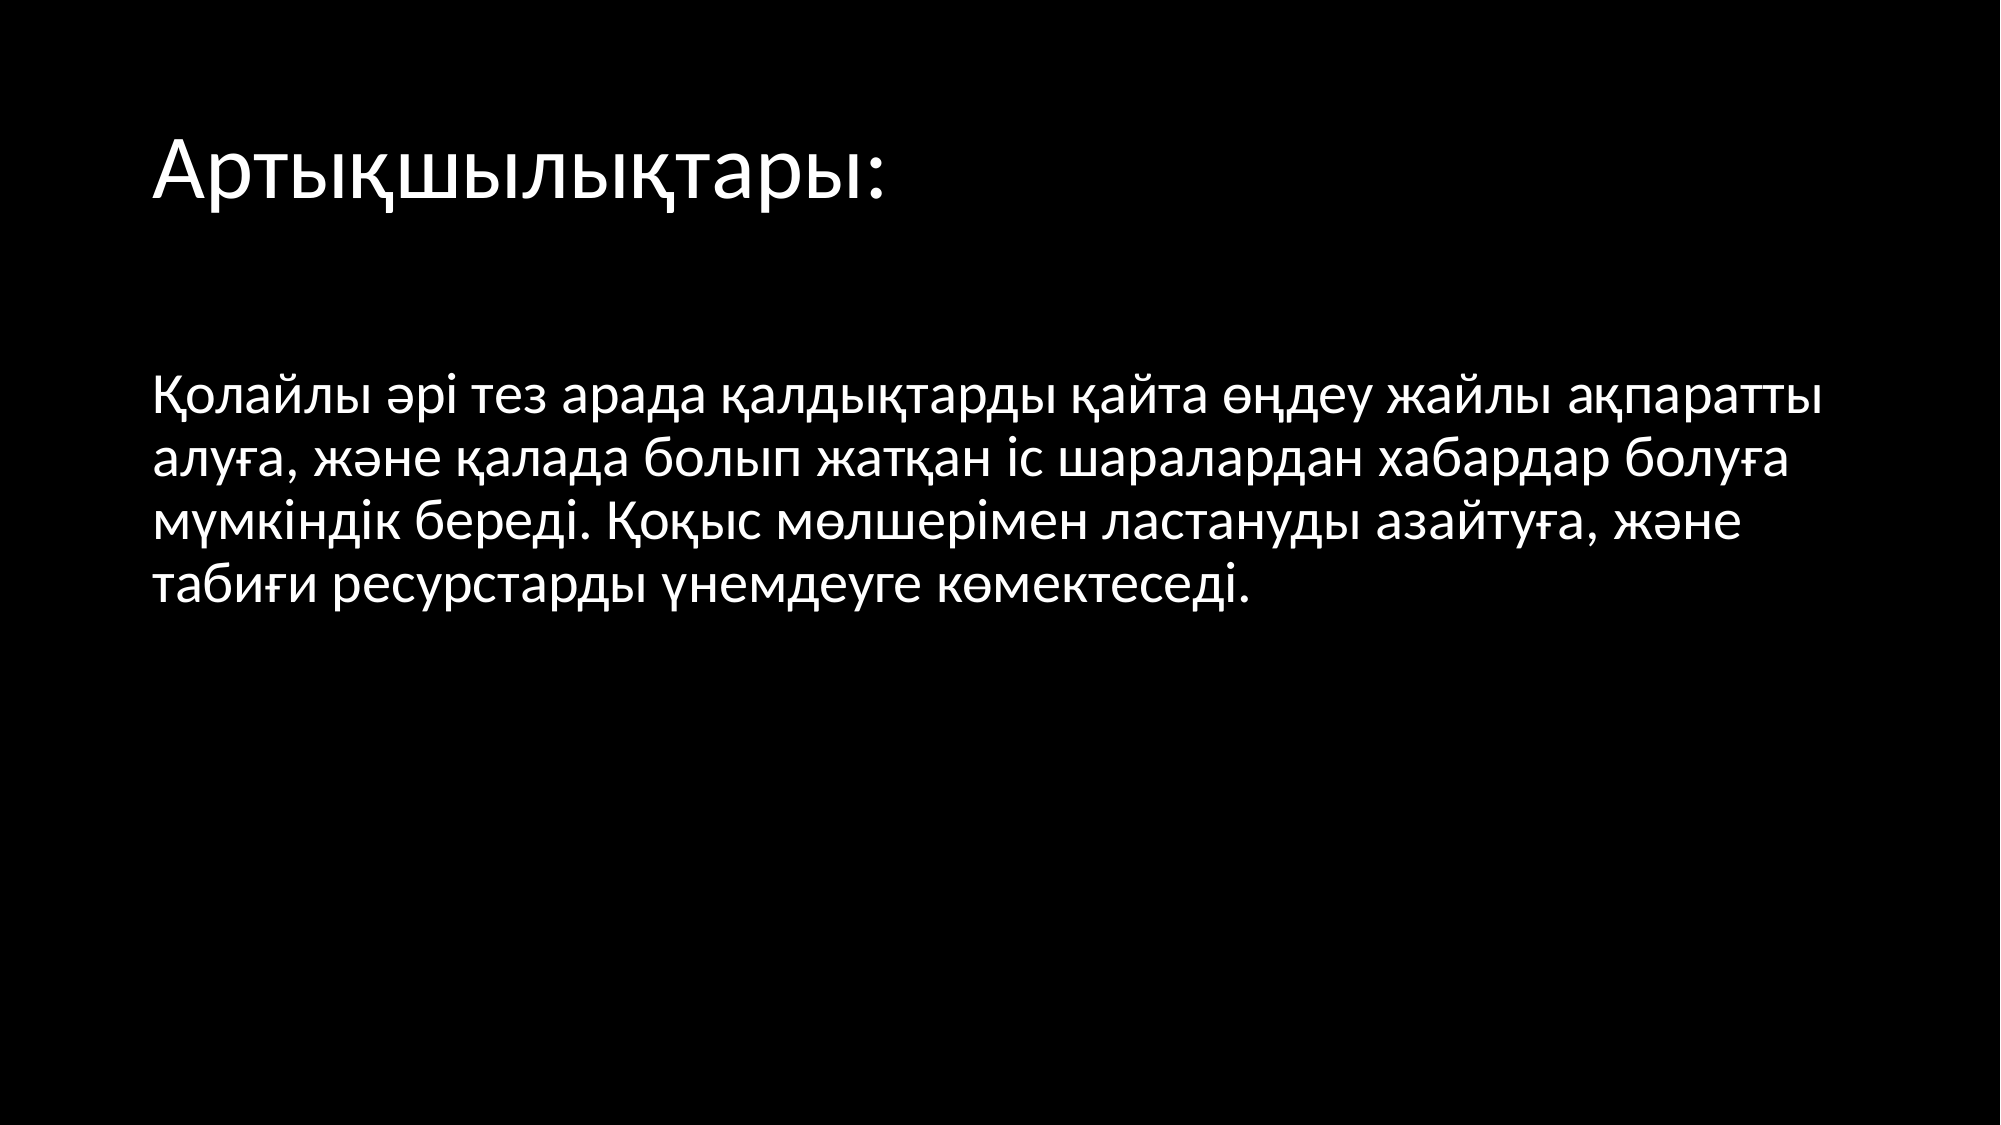

# Артықшылықтары:
Қолайлы әрі тез арада қалдықтарды қайта өңдеу жайлы ақпаратты алуға, және қалада болып жатқан іс шаралардан хабардар болуға мүмкіндік береді. Қоқыс мөлшерімен ластануды азайтуға, және табиғи ресурстарды үнемдеуге көмектеседі.